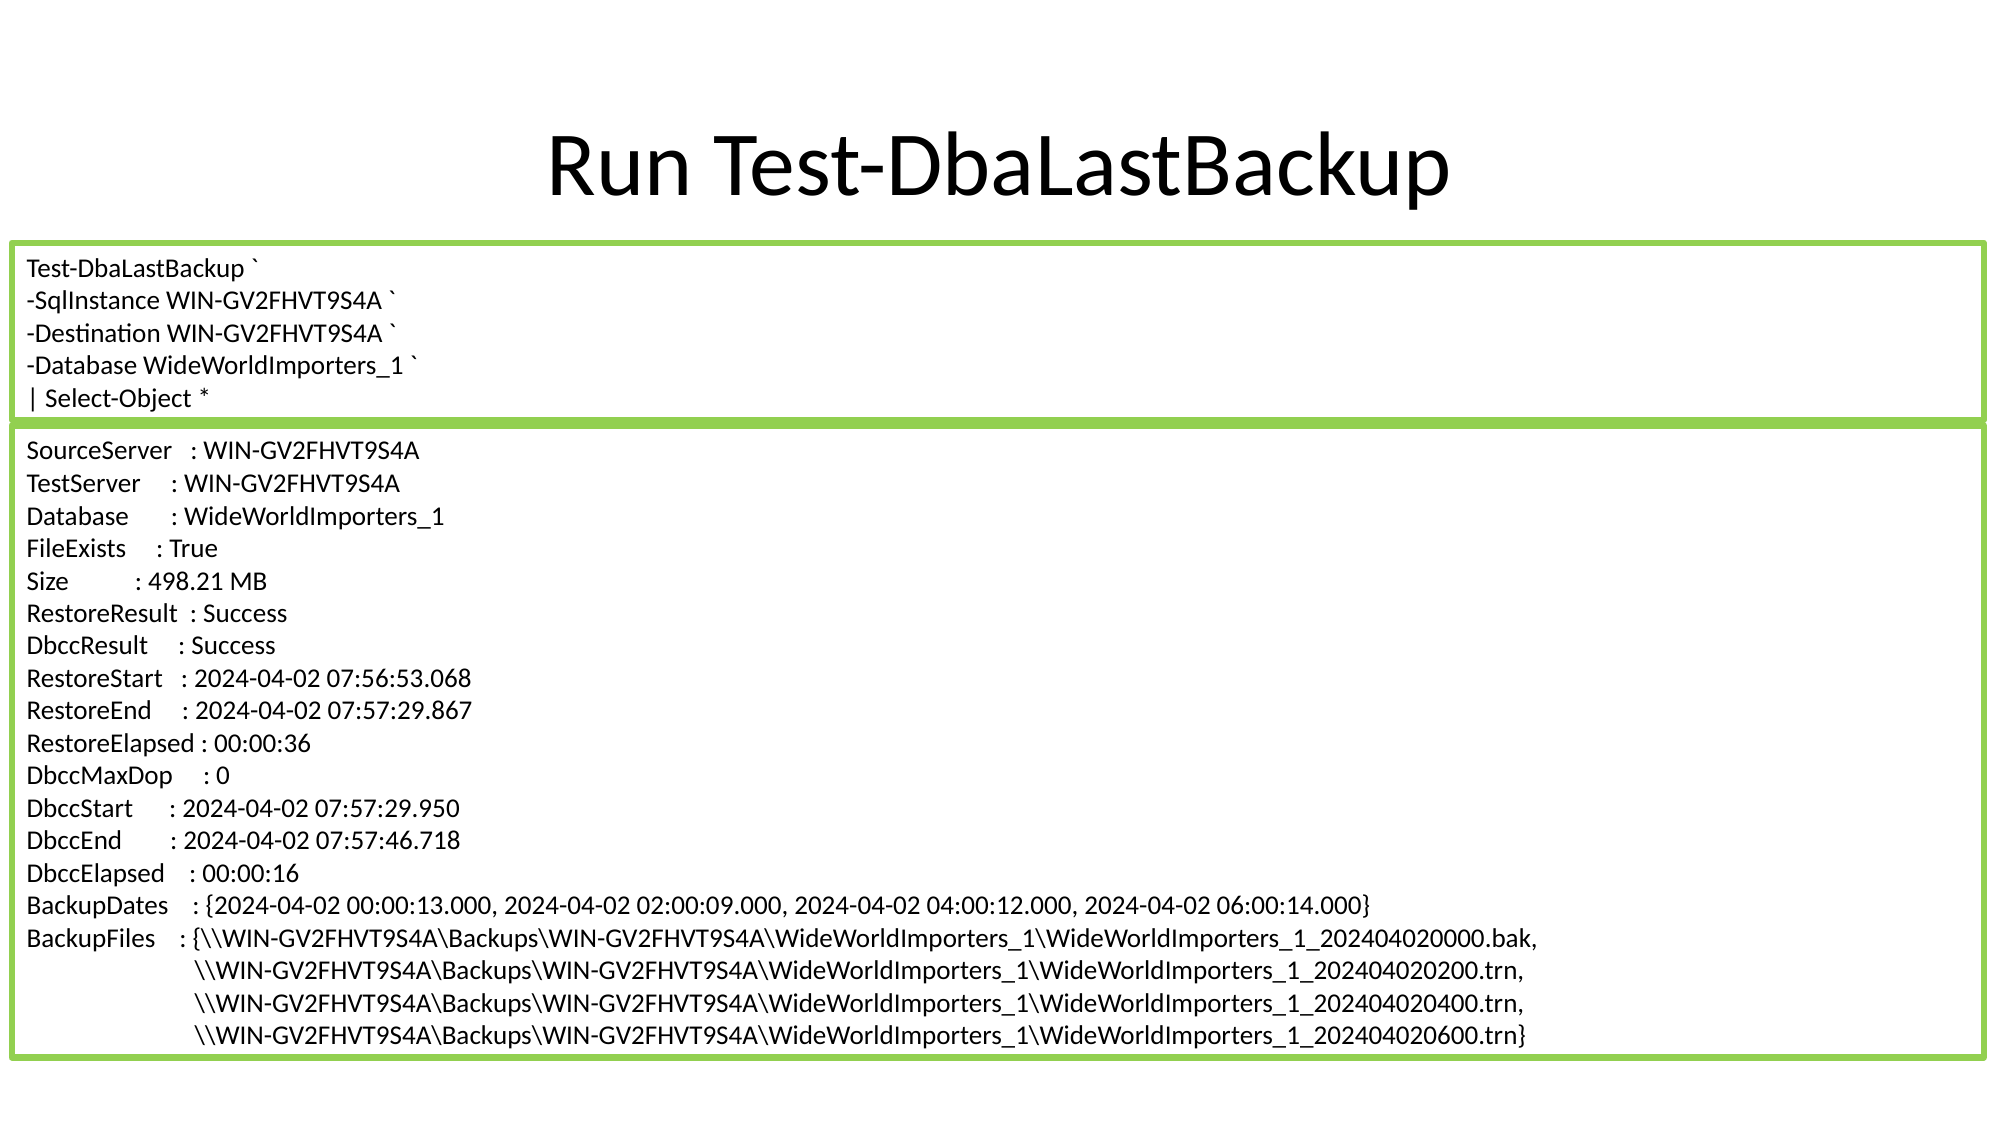

# Run Test-DbaLastBackup
Test-DbaLastBackup `
-SqlInstance WIN-GV2FHVT9S4A `
-Destination WIN-GV2FHVT9S4A `
-Database WideWorldImporters_1 `
| Select-Object *
SourceServer   : WIN-GV2FHVT9S4A
TestServer     : WIN-GV2FHVT9S4A
Database       : WideWorldImporters_1
FileExists     : True
Size           : 498.21 MB
RestoreResult  : Success
DbccResult     : Success
RestoreStart   : 2024-04-02 07:56:53.068
RestoreEnd     : 2024-04-02 07:57:29.867
RestoreElapsed : 00:00:36
DbccMaxDop     : 0
DbccStart      : 2024-04-02 07:57:29.950
DbccEnd        : 2024-04-02 07:57:46.718
DbccElapsed    : 00:00:16
BackupDates    : {2024-04-02 00:00:13.000, 2024-04-02 02:00:09.000, 2024-04-02 04:00:12.000, 2024-04-02 06:00:14.000}
BackupFiles    : {\\WIN-GV2FHVT9S4A\Backups\WIN-GV2FHVT9S4A\WideWorldImporters_1\WideWorldImporters_1_202404020000.bak,
                            \\WIN-GV2FHVT9S4A\Backups\WIN-GV2FHVT9S4A\WideWorldImporters_1\WideWorldImporters_1_202404020200.trn,
                            \\WIN-GV2FHVT9S4A\Backups\WIN-GV2FHVT9S4A\WideWorldImporters_1\WideWorldImporters_1_202404020400.trn,
                            \\WIN-GV2FHVT9S4A\Backups\WIN-GV2FHVT9S4A\WideWorldImporters_1\WideWorldImporters_1_202404020600.trn}